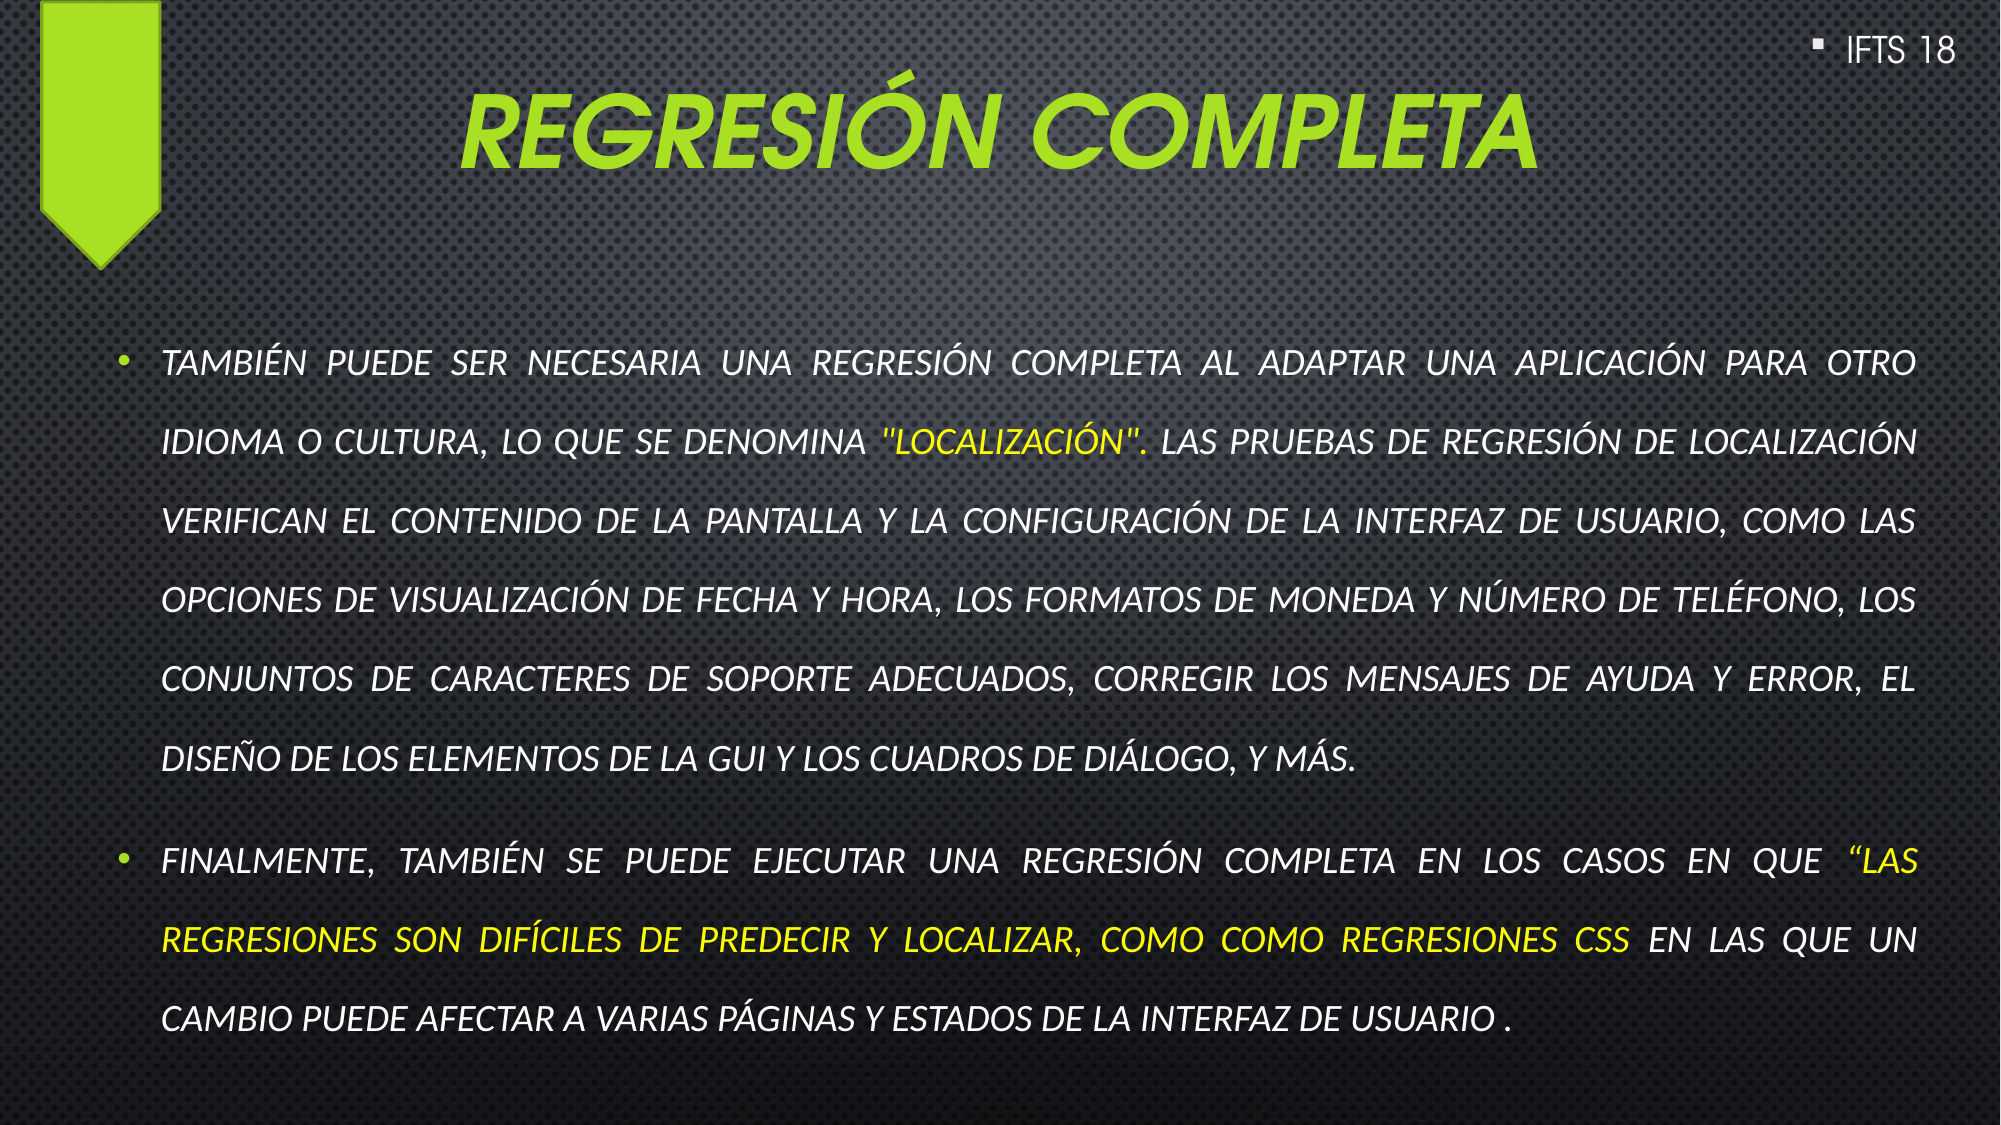

IFTS 18
# Regresión Completa

También puede ser necesaria una regresión completa al adaptar una aplicación para otro idioma o cultura, lo que se denomina "localización". Las pruebas de regresión de localización verifican el contenido de la pantalla y la configuración de la interfaz de usuario, como las opciones de visualización de fecha y hora, los formatos de moneda y número de teléfono, los conjuntos de caracteres de soporte adecuados, corregir los mensajes de ayuda y error, el diseño de los elementos de la GUI y los cuadros de diálogo, y más.
Finalmente, también se puede ejecutar una regresión completa en los casos en que “las regresiones son difíciles de predecir y localizar, como como regresiones CSS en las que un cambio puede afectar a varias páginas y estados de la interfaz de usuario .